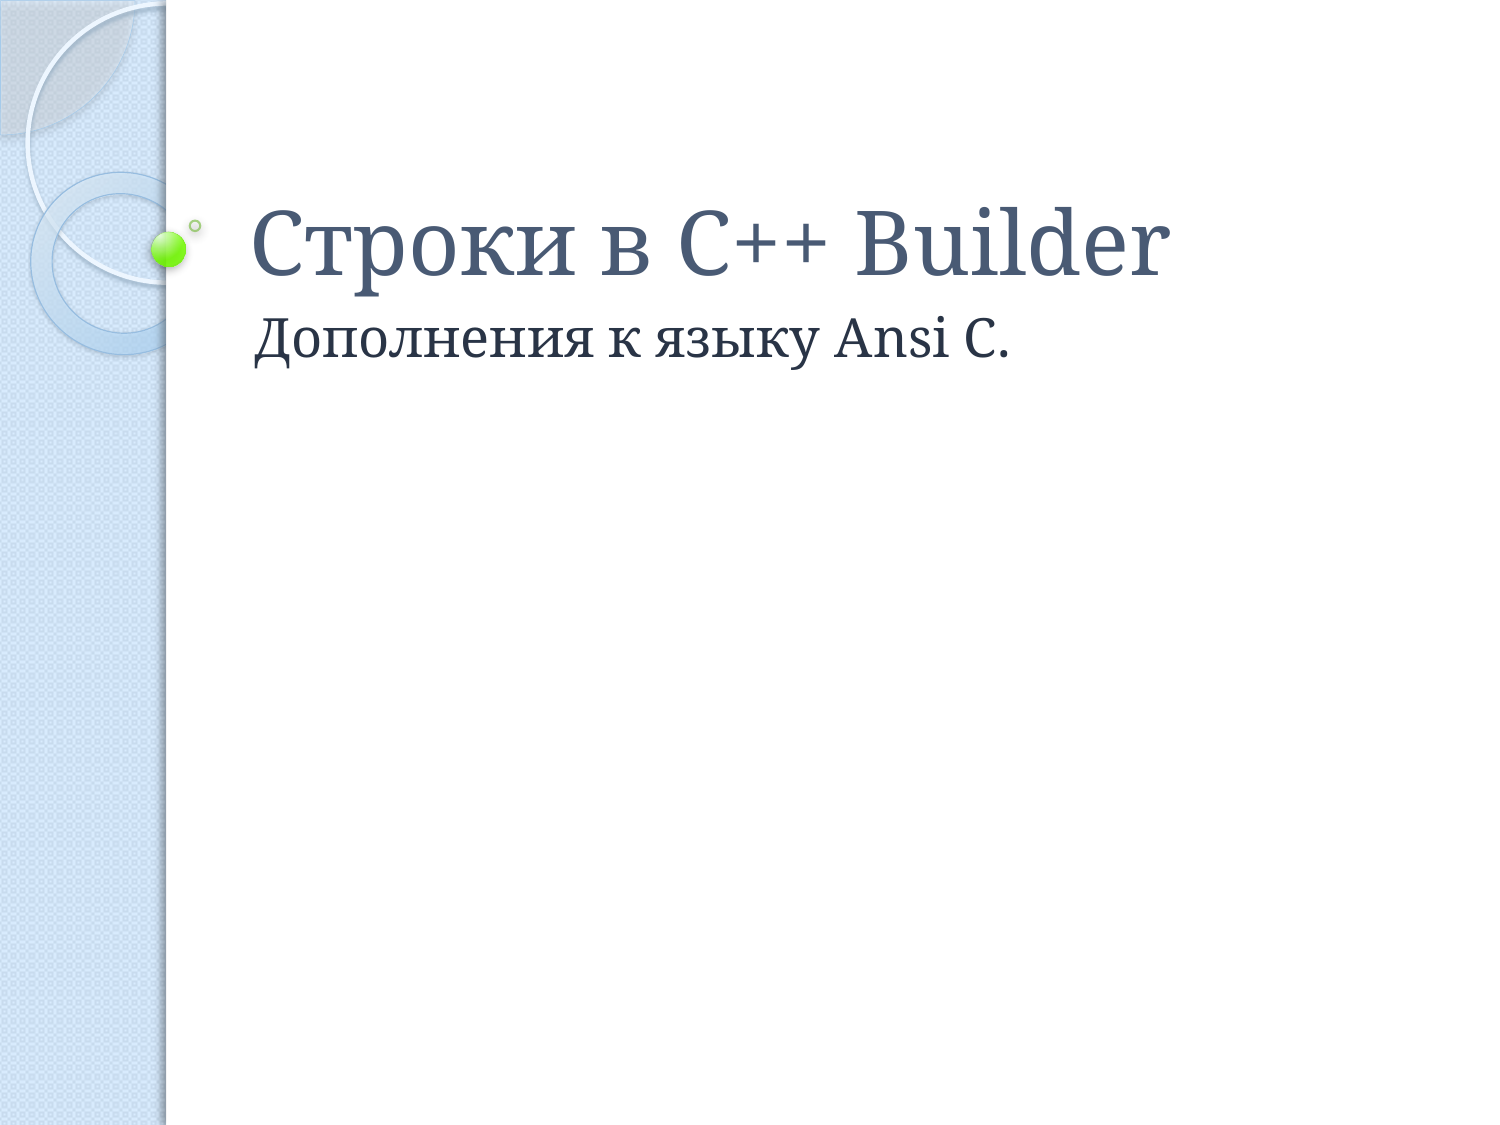

# Строки в C++ Builder
Дополнения к языку Ansi C.